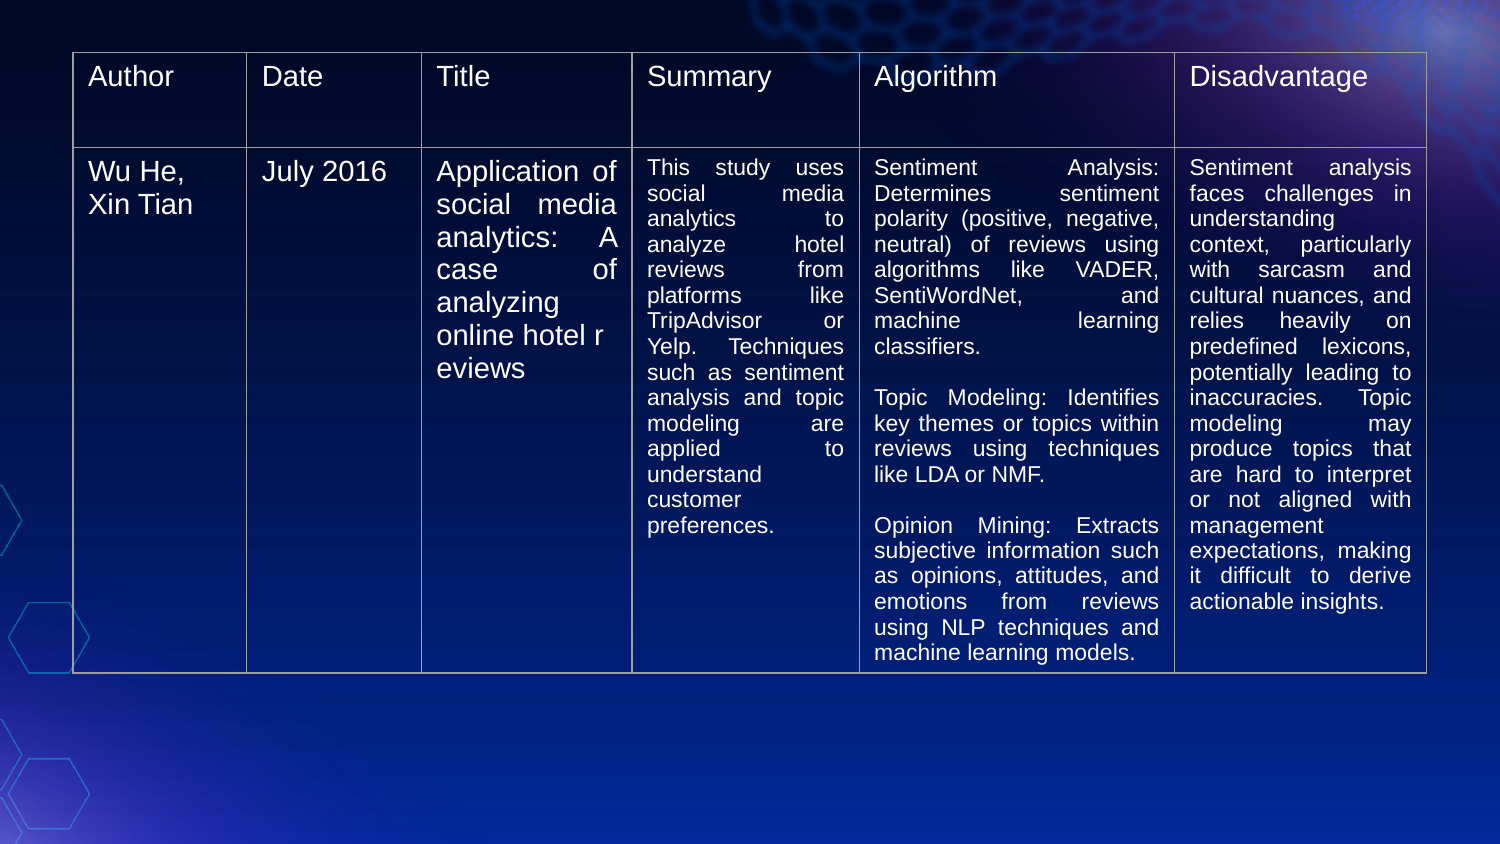

| Author | Date | Title | Summary | Algorithm | Disadvantage |
| --- | --- | --- | --- | --- | --- |
| Wu He, Xin Tian | July 2016 | Application of social media analytics: A case of analyzing online hotel reviews | This study uses social media analytics to analyze hotel reviews from platforms like TripAdvisor or Yelp. Techniques such as sentiment analysis and topic modeling are applied to understand customer preferences. | Sentiment Analysis: Determines sentiment polarity (positive, negative, neutral) of reviews using algorithms like VADER, SentiWordNet, and machine learning classifiers. Topic Modeling: Identifies key themes or topics within reviews using techniques like LDA or NMF. Opinion Mining: Extracts subjective information such as opinions, attitudes, and emotions from reviews using NLP techniques and machine learning models. | Sentiment analysis faces challenges in understanding context, particularly with sarcasm and cultural nuances, and relies heavily on predefined lexicons, potentially leading to inaccuracies. Topic modeling may produce topics that are hard to interpret or not aligned with management expectations, making it difficult to derive actionable insights. |